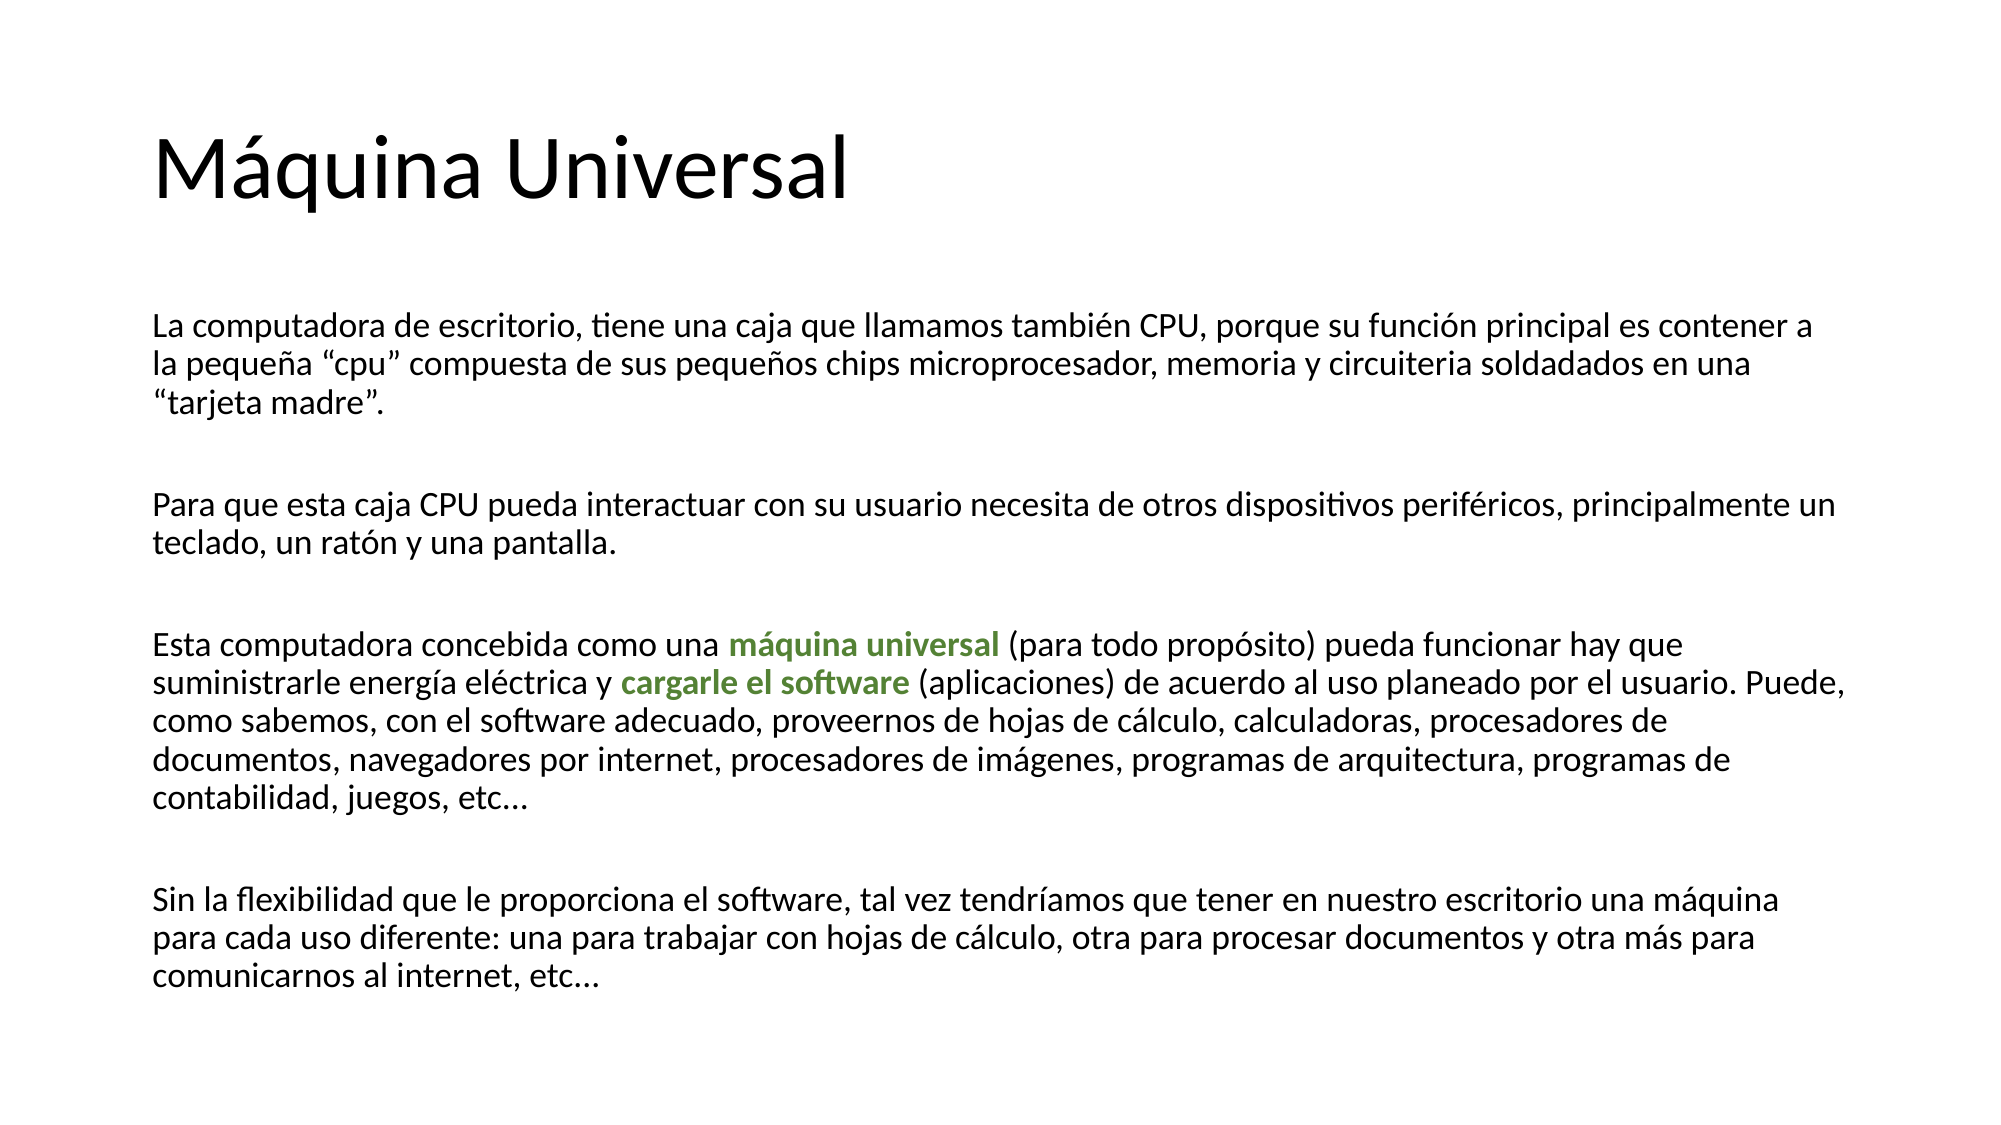

# Máquina Universal
La computadora de escritorio, tiene una caja que llamamos también CPU, porque su función principal es contener a la pequeña “cpu” compuesta de sus pequeños chips microprocesador, memoria y circuiteria soldadados en una “tarjeta madre”.

Para que esta caja CPU pueda interactuar con su usuario necesita de otros dispositivos periféricos, principalmente un teclado, un ratón y una pantalla.

Esta computadora concebida como una máquina universal (para todo propósito) pueda funcionar hay que suministrarle energía eléctrica y cargarle el software (aplicaciones) de acuerdo al uso planeado por el usuario. Puede, como sabemos, con el software adecuado, proveernos de hojas de cálculo, calculadoras, procesadores de documentos, navegadores por internet, procesadores de imágenes, programas de arquitectura, programas de contabilidad, juegos, etc...

Sin la flexibilidad que le proporciona el software, tal vez tendríamos que tener en nuestro escritorio una máquina para cada uso diferente: una para trabajar con hojas de cálculo, otra para procesar documentos y otra más para comunicarnos al internet, etc...